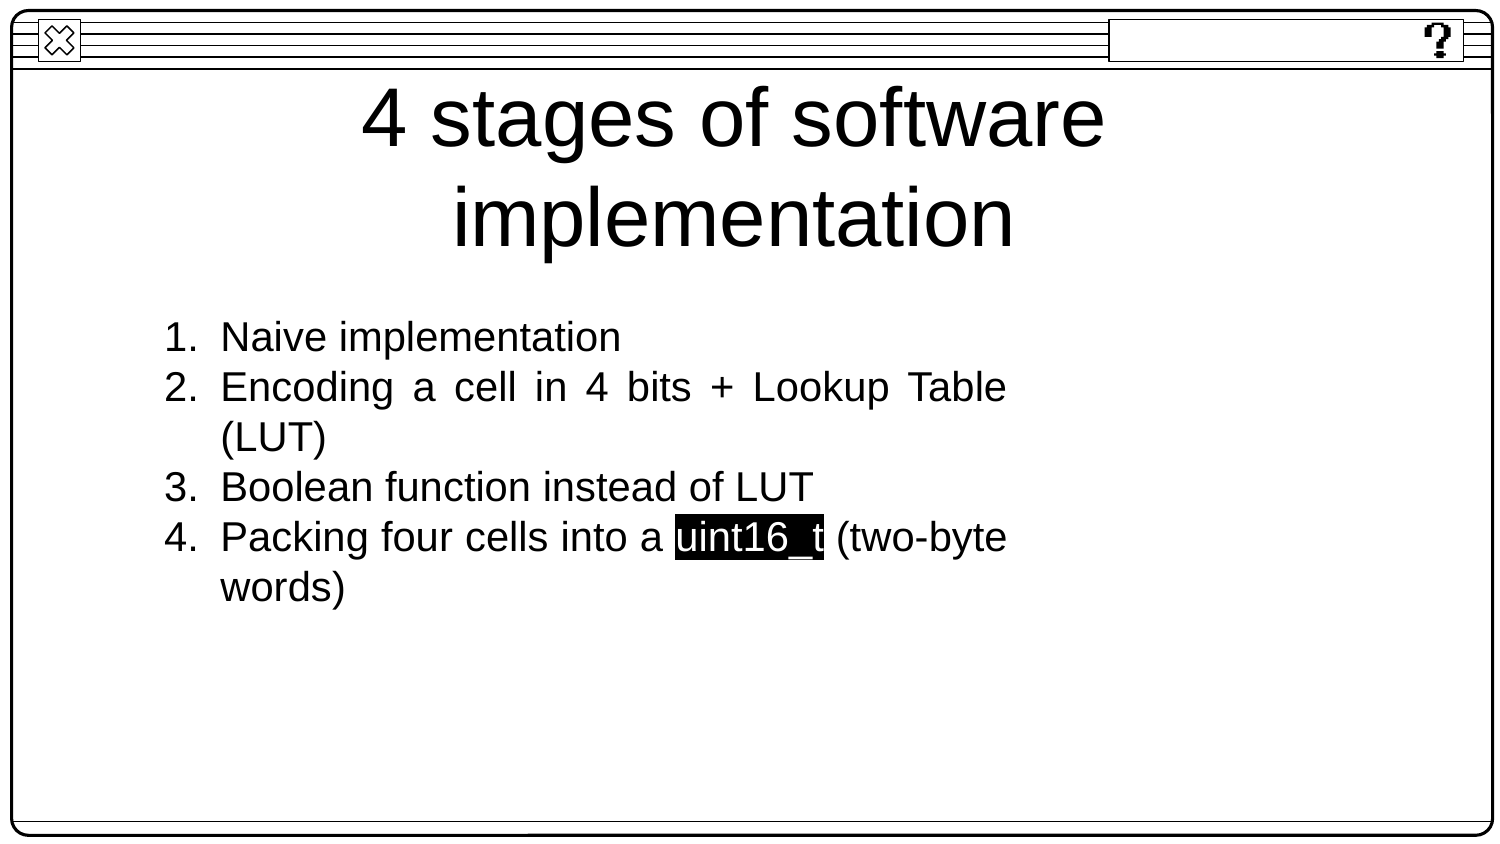

# 4 stages of software implementation
Naive implementation
Encoding a cell in 4 bits + Lookup Table (LUT)
Boolean function instead of LUT
Packing four cells into a uint16_t (two-byte words)